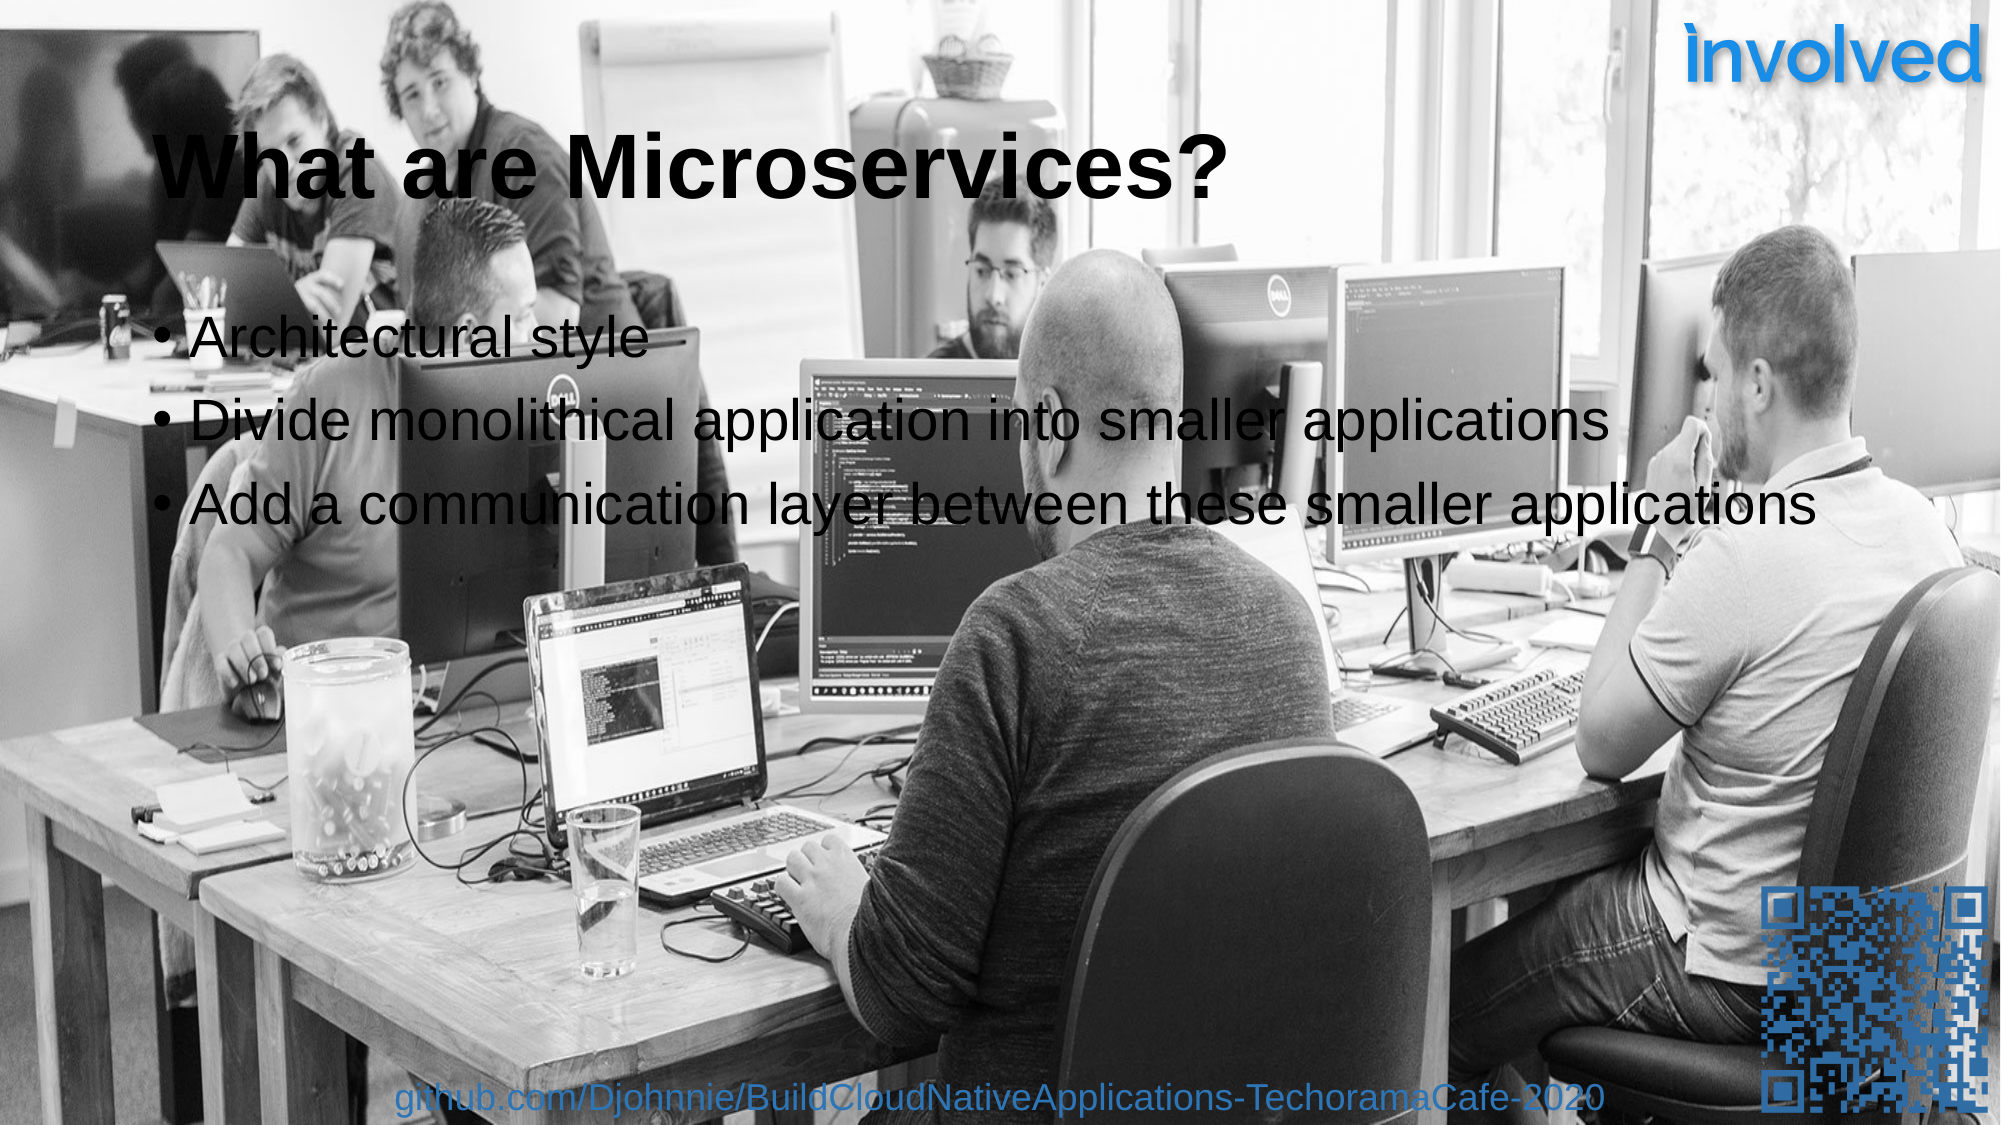

# What are Microservices?
Architectural style
Divide monolithical application into smaller applications
Add a communication layer between these smaller applications